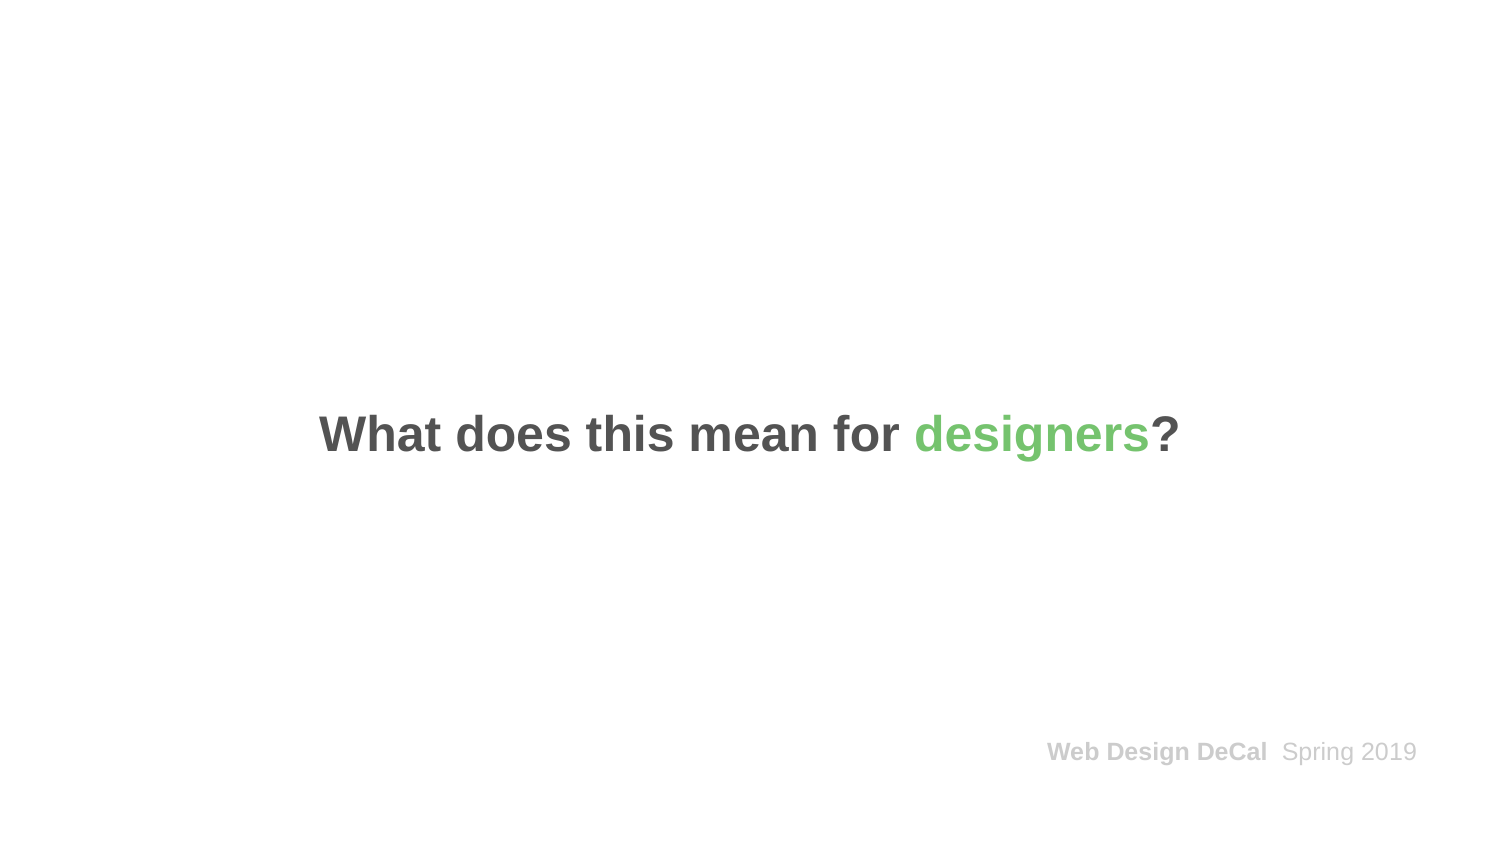

# What does this mean for designers?